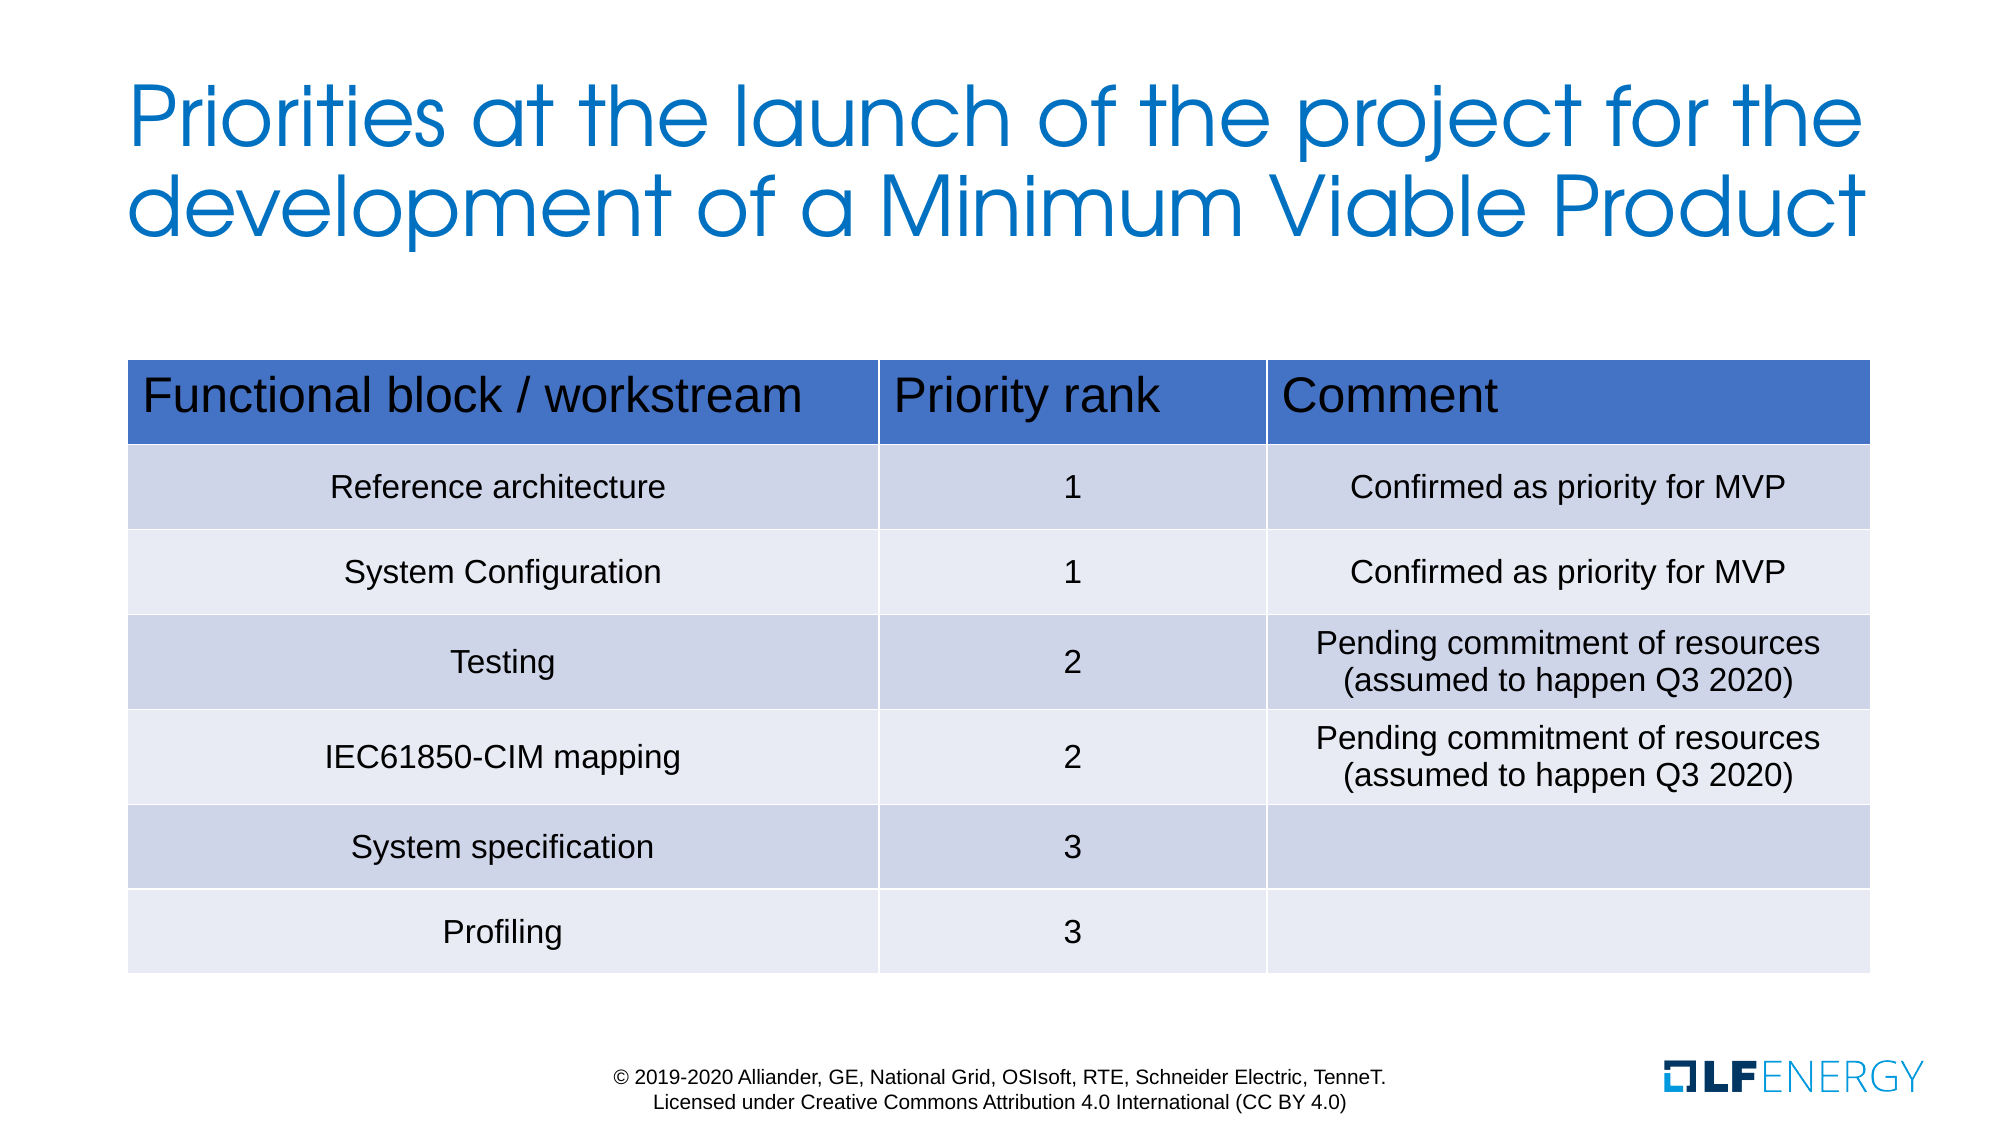

# Priorities at the launch of the project for the development of a Minimum Viable Product
| Functional block / workstream | Priority rank | Comment |
| --- | --- | --- |
| Reference architecture | 1 | Confirmed as priority for MVP |
| System Configuration | 1 | Confirmed as priority for MVP |
| Testing | 2 | Pending commitment of resources (assumed to happen Q3 2020) |
| IEC61850-CIM mapping | 2 | Pending commitment of resources (assumed to happen Q3 2020) |
| System specification | 3 |  |
| Profiling | 3 |  |
© 2019-2020 Alliander, GE, National Grid, OSIsoft, RTE, Schneider Electric, TenneT.
Licensed under Creative Commons Attribution 4.0 International (CC BY 4.0)